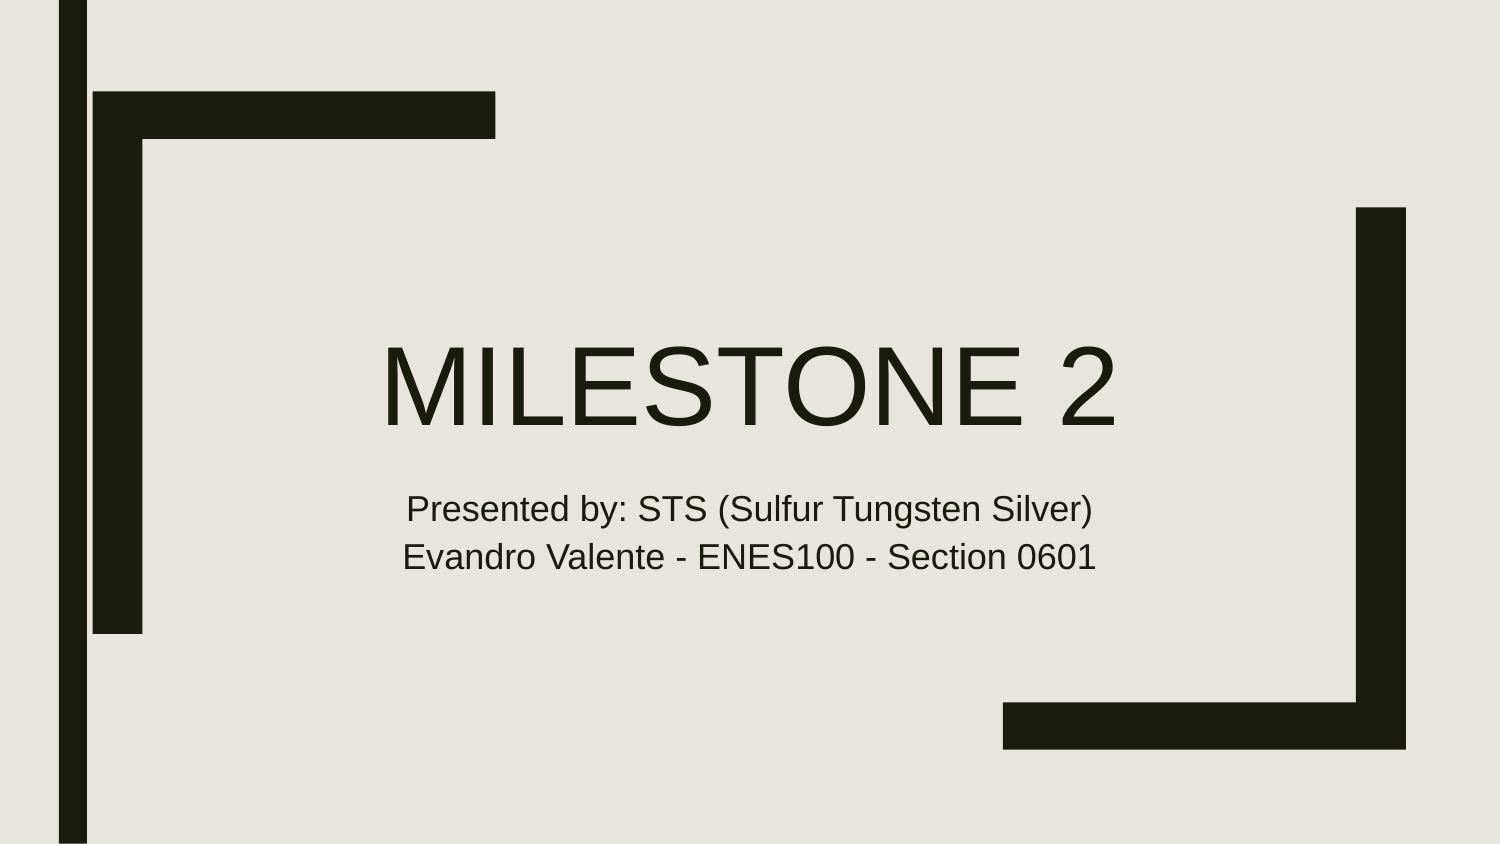

# Milestone 2
Presented by: STS (Sulfur Tungsten Silver)
Evandro Valente - ENES100 - Section 0601